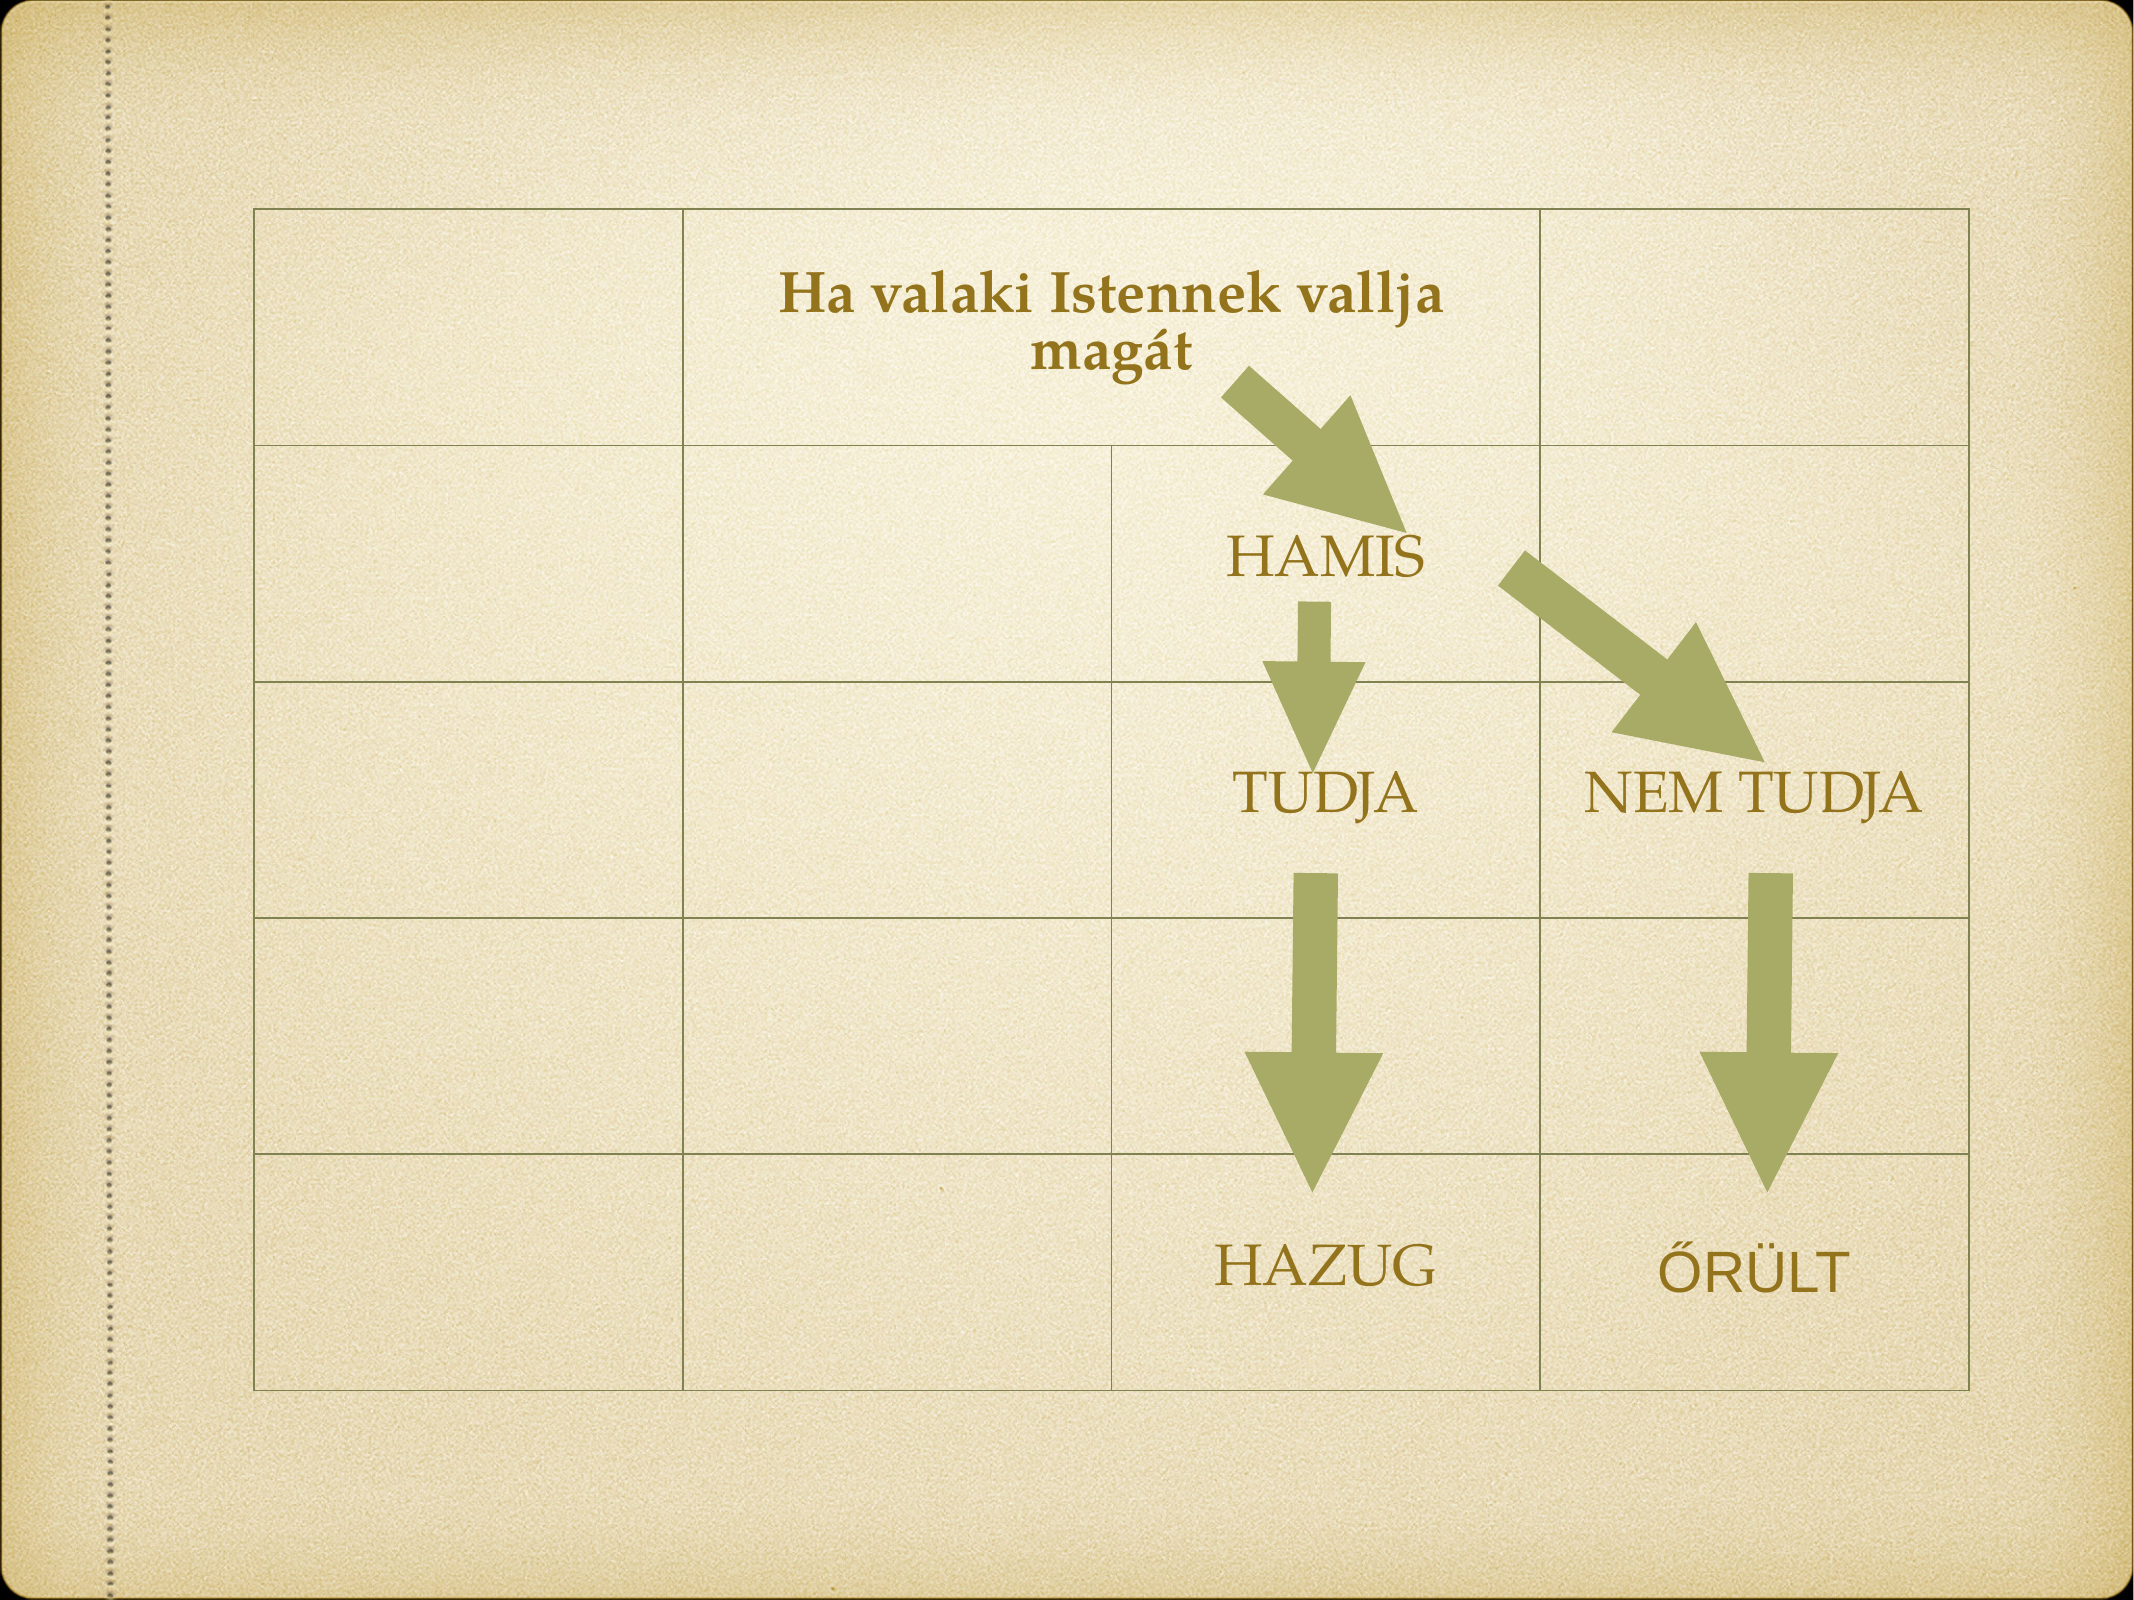

|  | Ha valaki Istennek vallja magát |  |  |
| --- | --- | --- | --- |
|  |  | HAMIS |  |
|  |  | TUDJA | NEM TUDJA |
|  |  |  |  |
|  |  | HAZUG | ŐRÜLT |